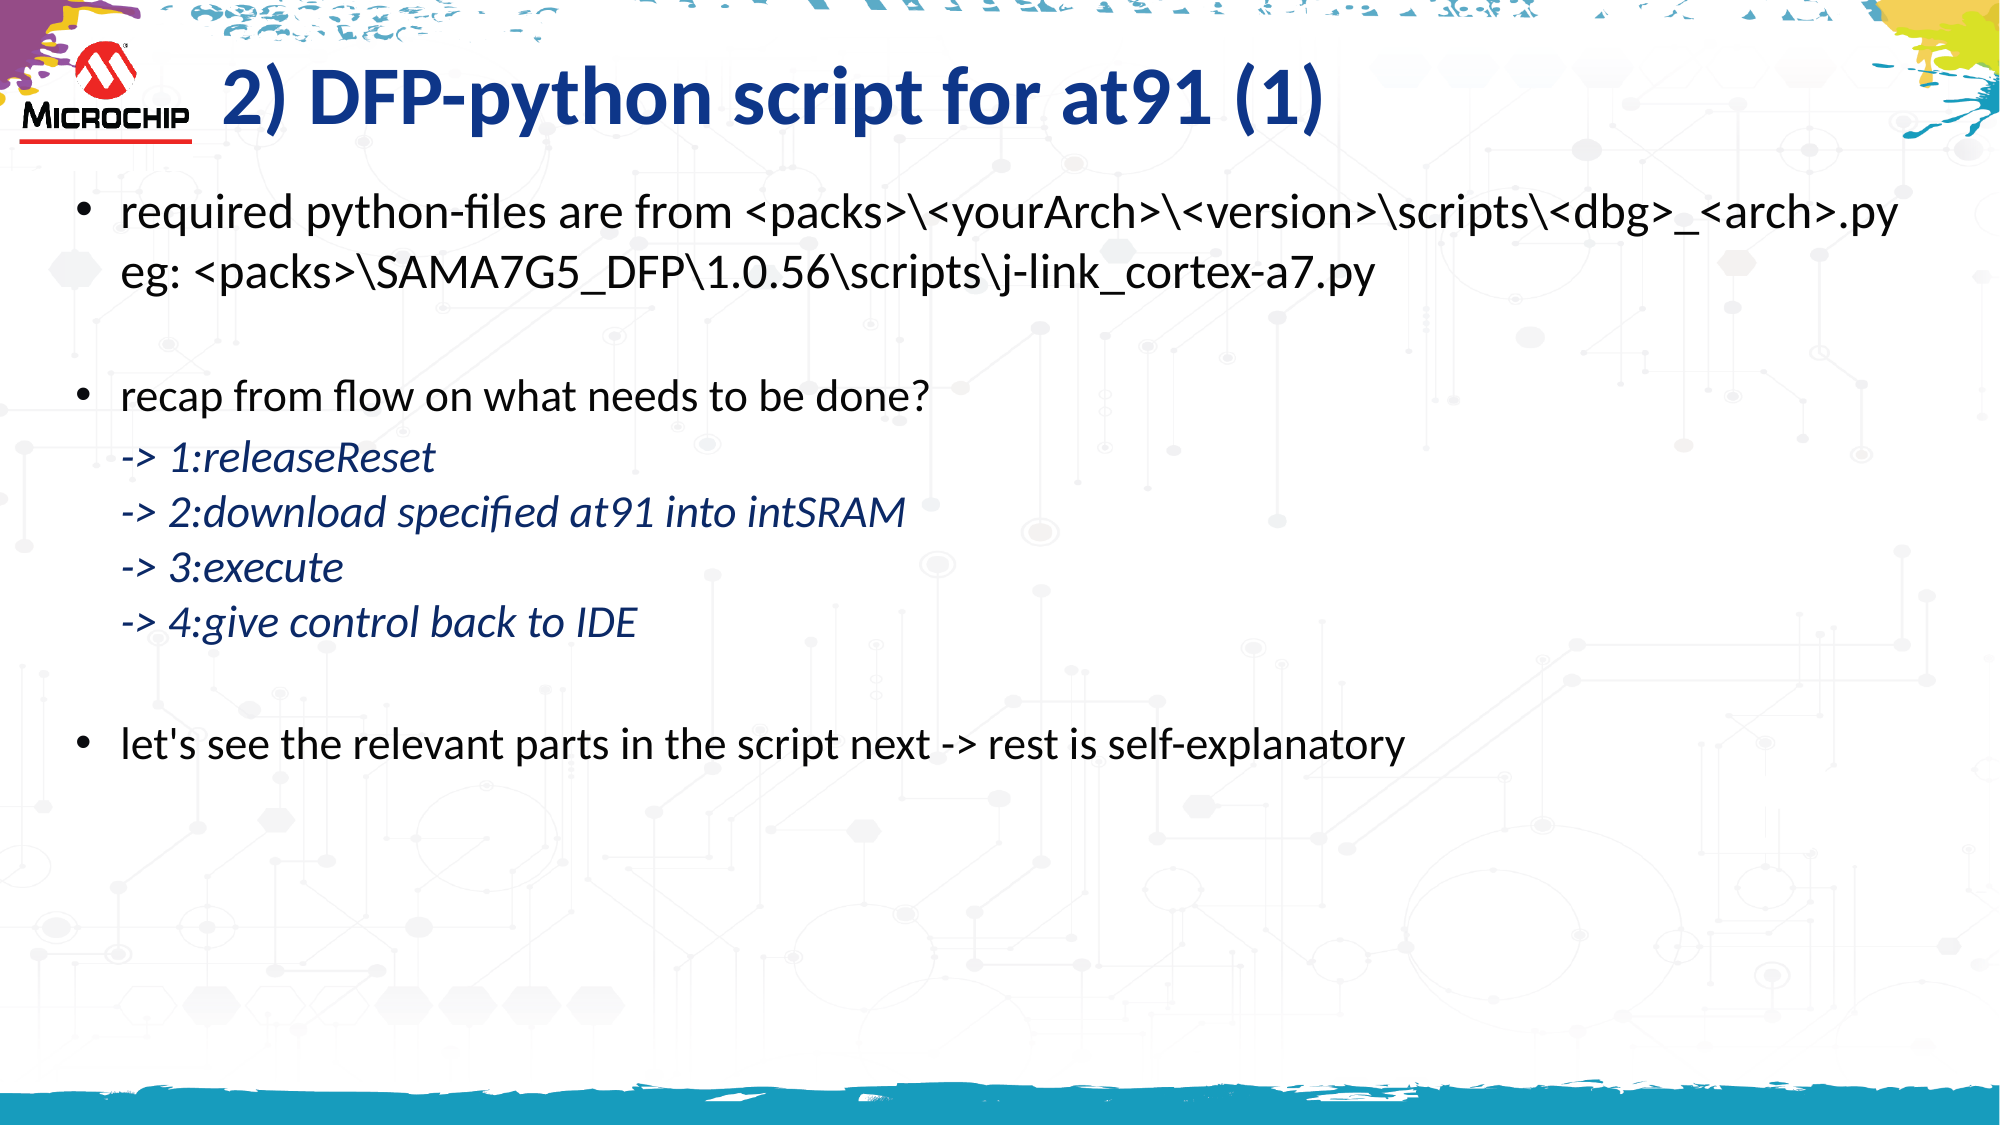

# 2) DFP-python script for at91 (1)
required python-files are from <packs>\<yourArch>\<version>\scripts\<dbg>_<arch>.py
eg: <packs>\SAMA7G5_DFP\1.0.56\scripts\j-link_cortex-a7.py

recap from flow on what needs to be done?
-> 1:releaseReset
-> 2:download specified at91 into intSRAM
-> 3:execute
-> 4:give control back to IDE

let's see the relevant parts in the script next -> rest is self-explanatory